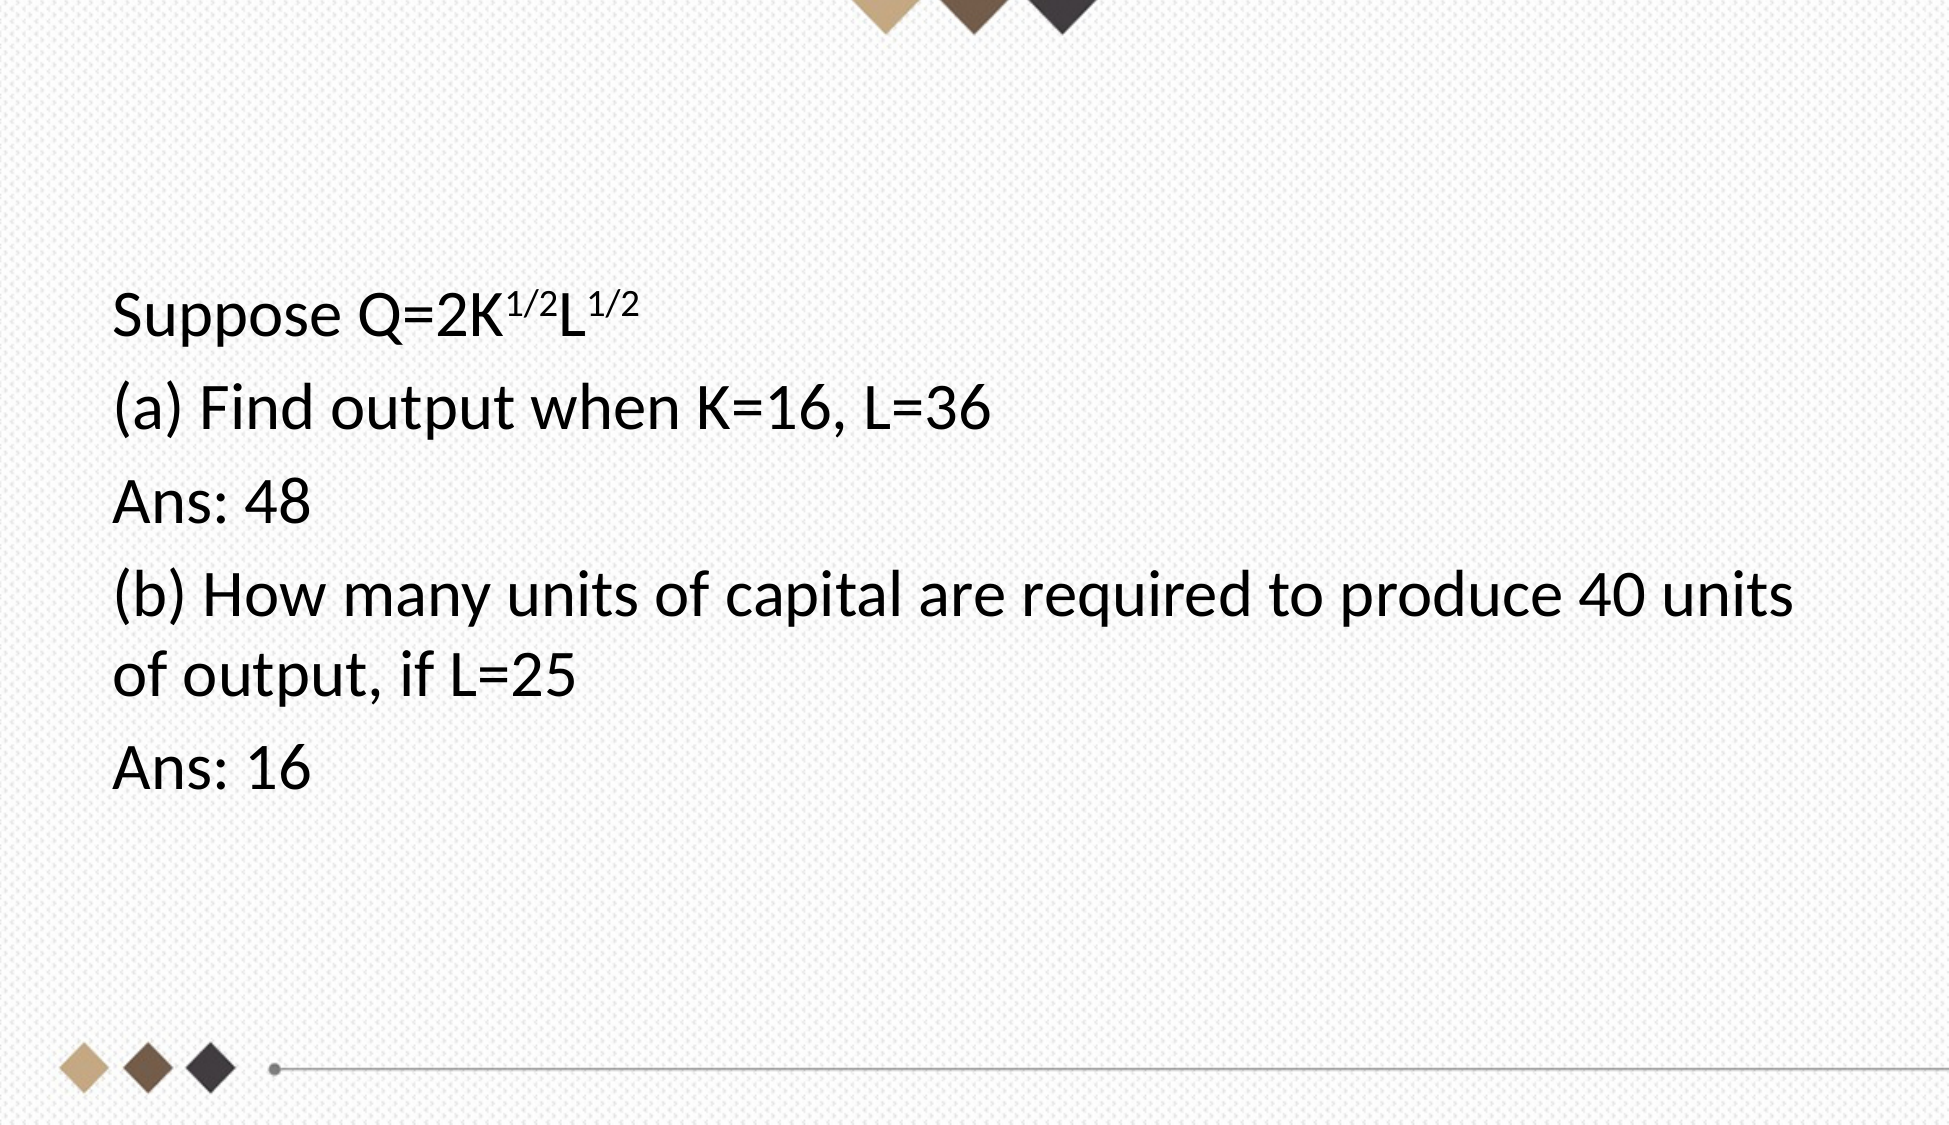

#
Suppose Q=2K1/2L1/2
(a) Find output when K=16, L=36
Ans: 48
(b) How many units of capital are required to produce 40 units  of output, if L=25
Ans: 16